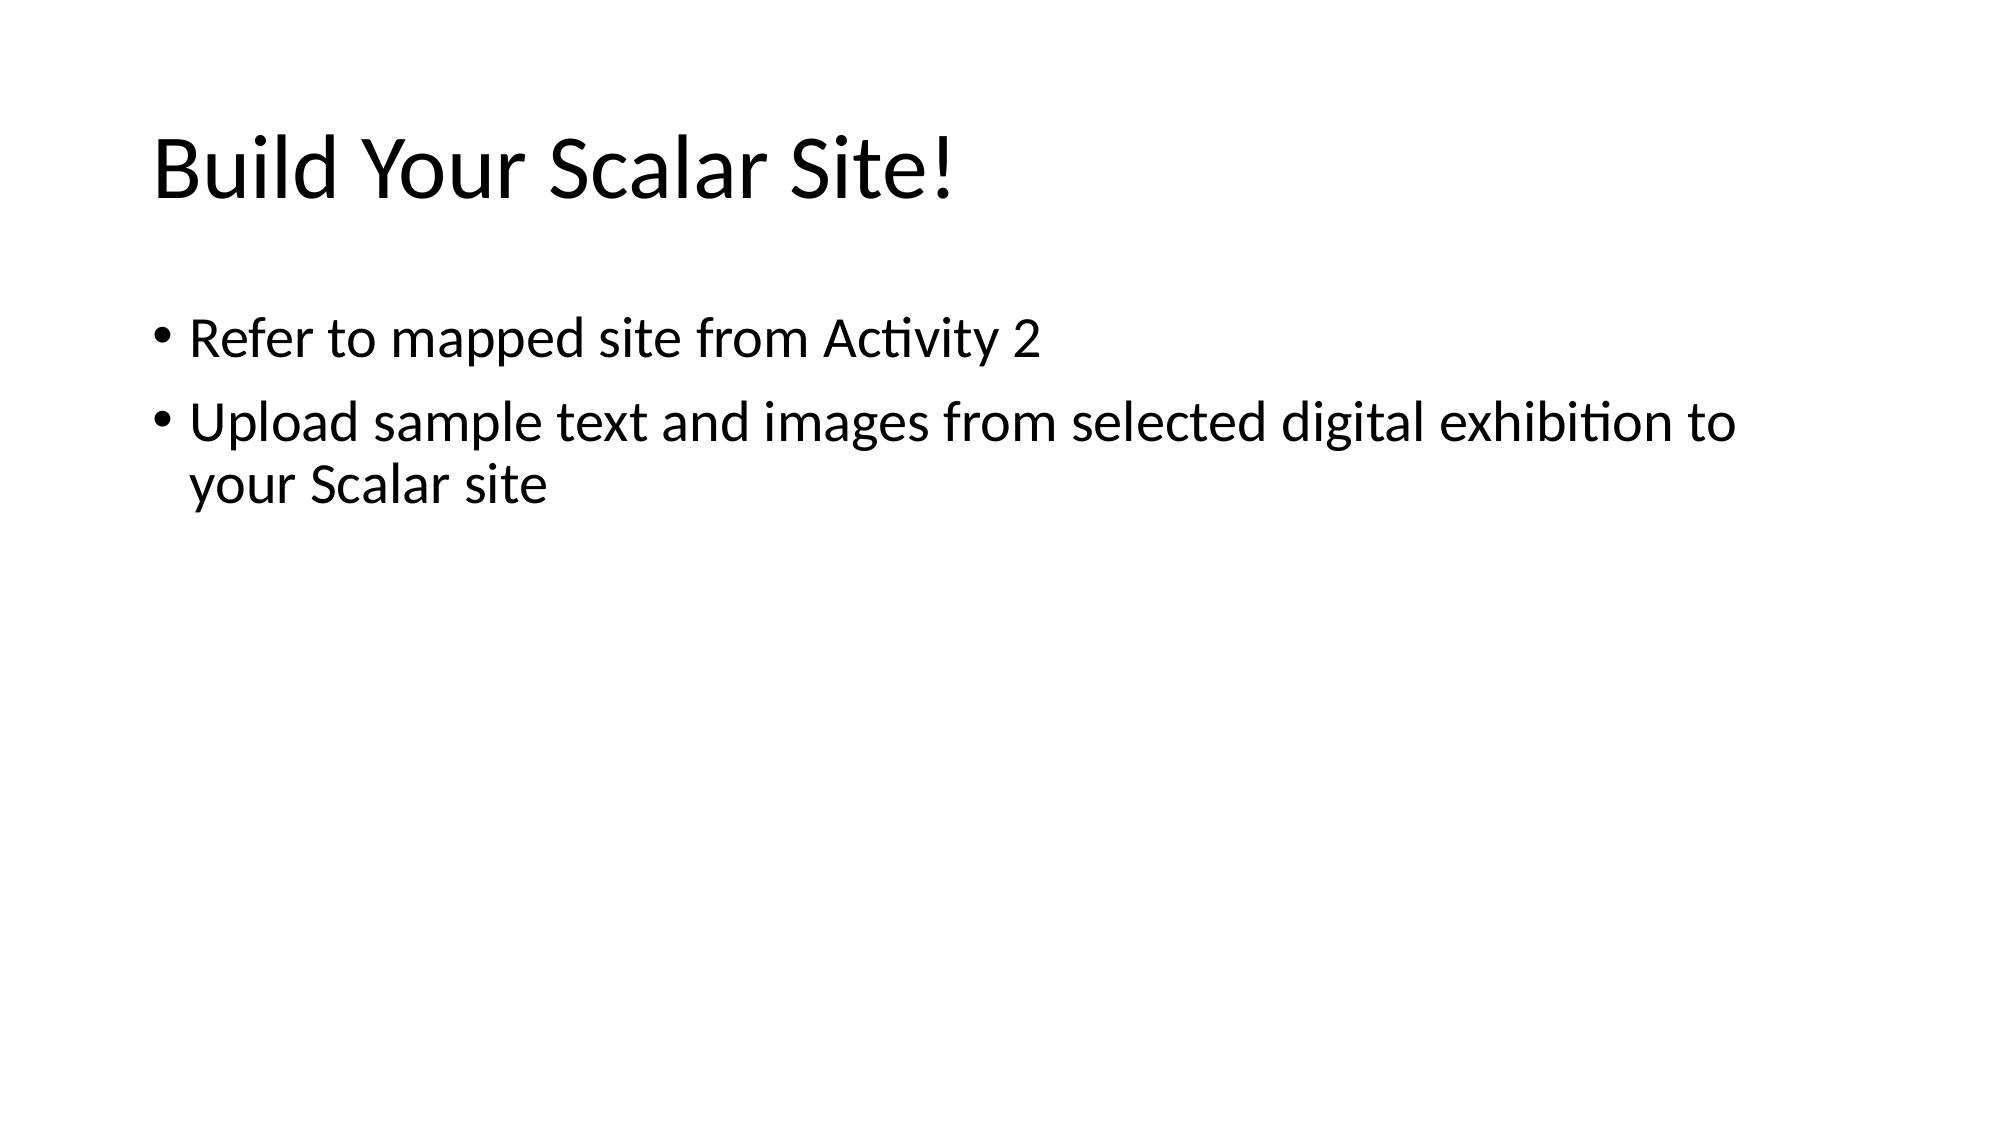

# Build Your Scalar Site!
Refer to mapped site from Activity 2
Upload sample text and images from selected digital exhibition to your Scalar site